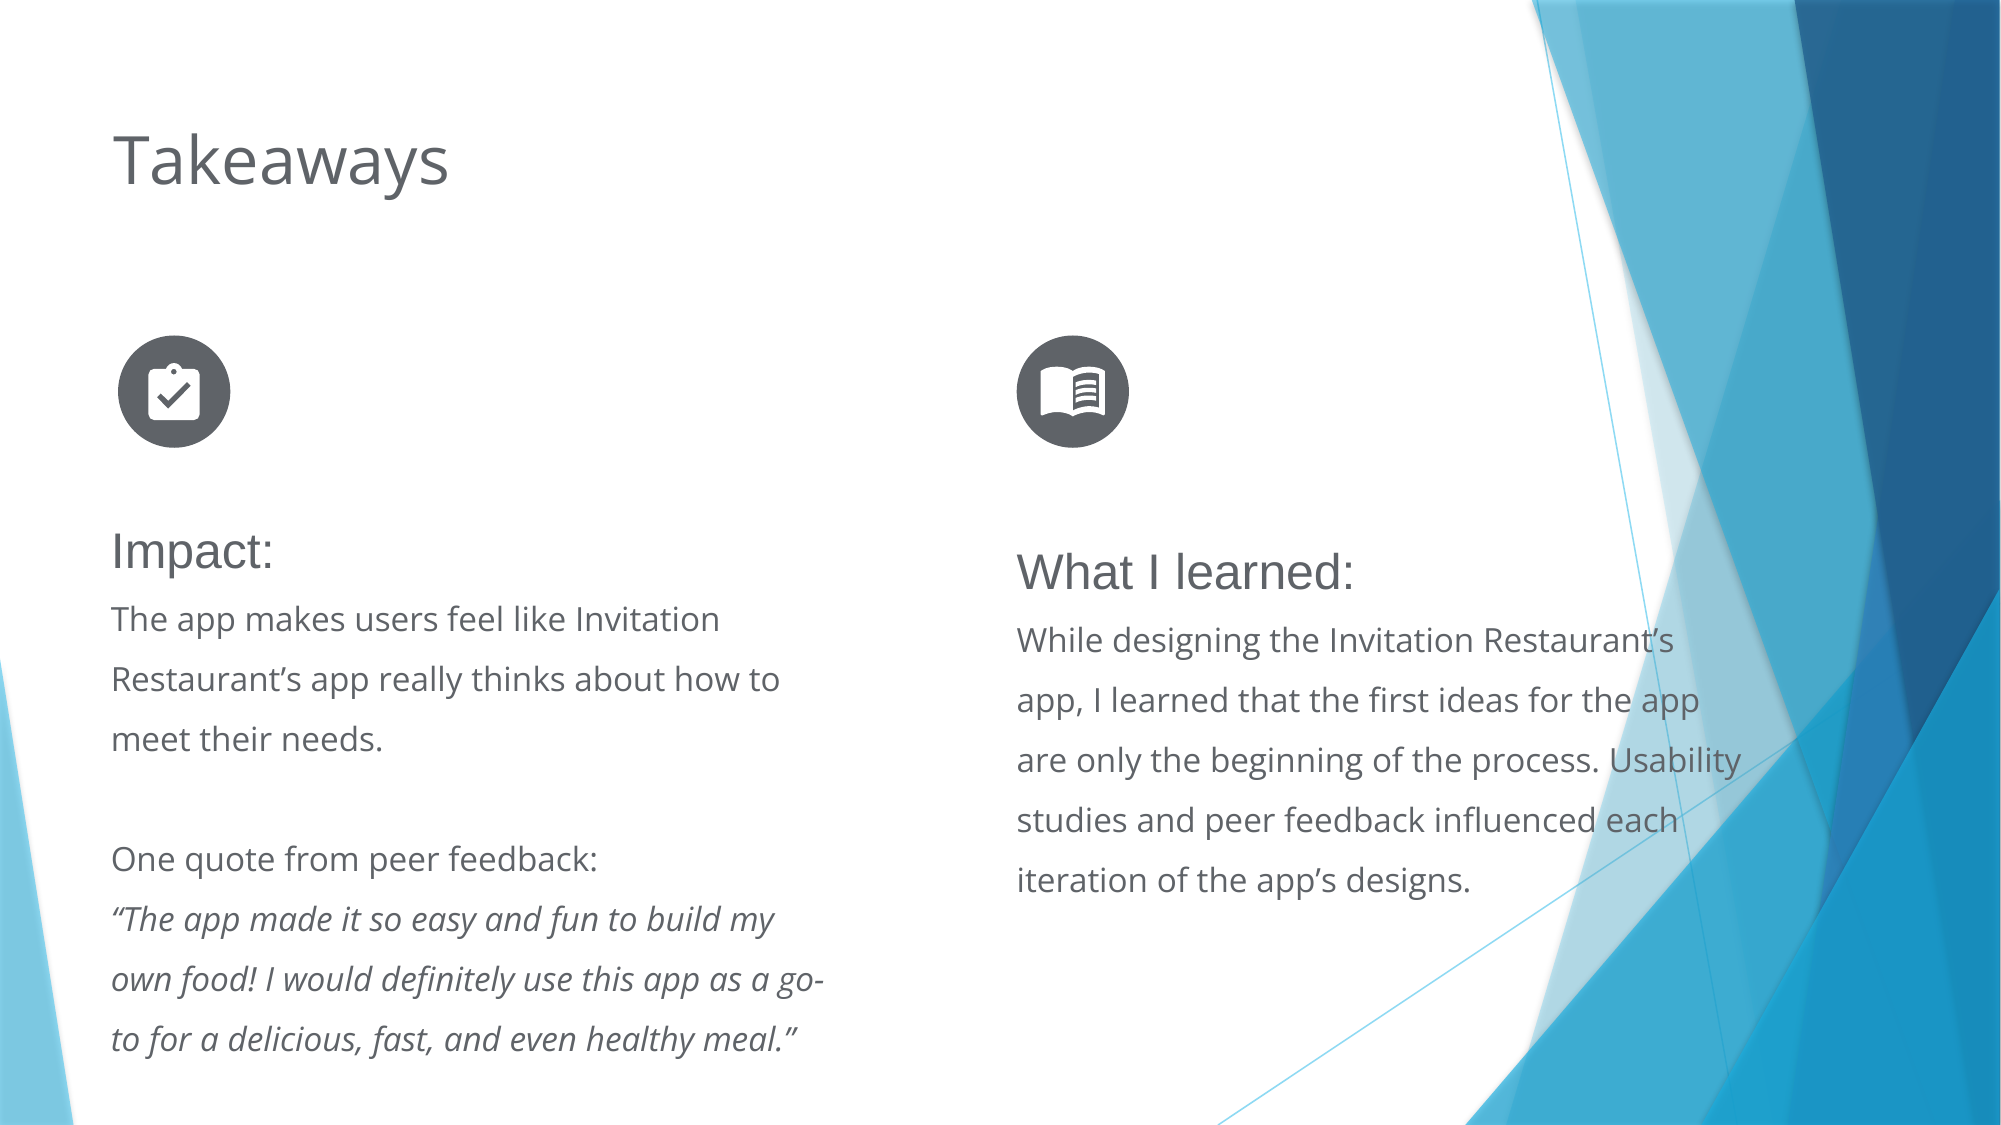

Takeaways

Impact:
The app makes users feel like Invitation Restaurant’s app really thinks about how to meet their needs.

One quote from peer feedback:
“The app made it so easy and fun to build my own food! I would definitely use this app as a go-to for a delicious, fast, and even healthy meal.”
What I learned:
While designing the Invitation Restaurant’s app, I learned that the first ideas for the app are only the beginning of the process. Usability studies and peer feedback influenced each iteration of the app’s designs.